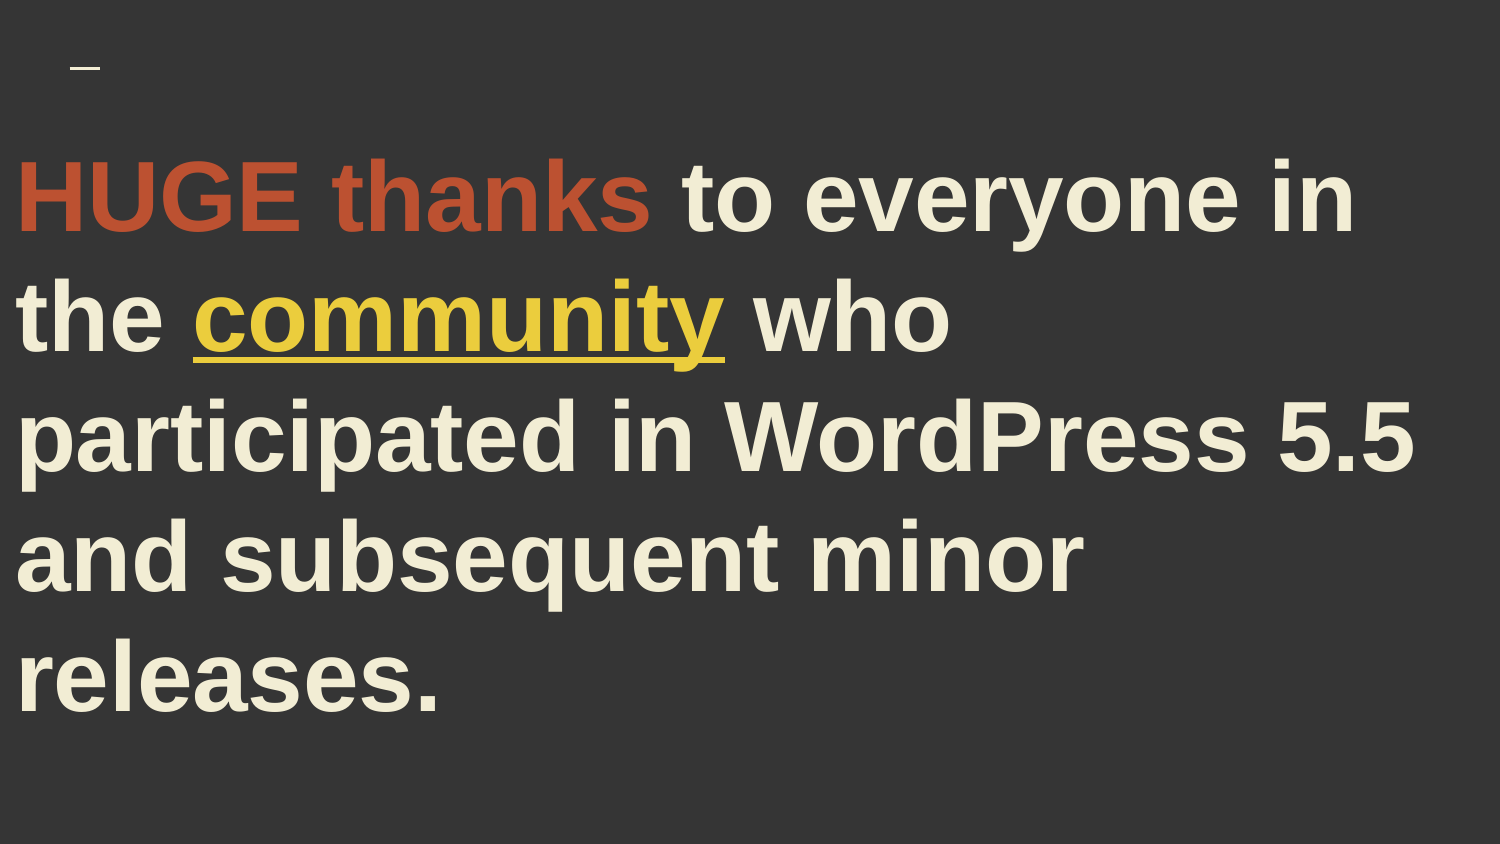

# HUGE thanks to everyone in the community who participated in WordPress 5.5 and subsequent minor releases.